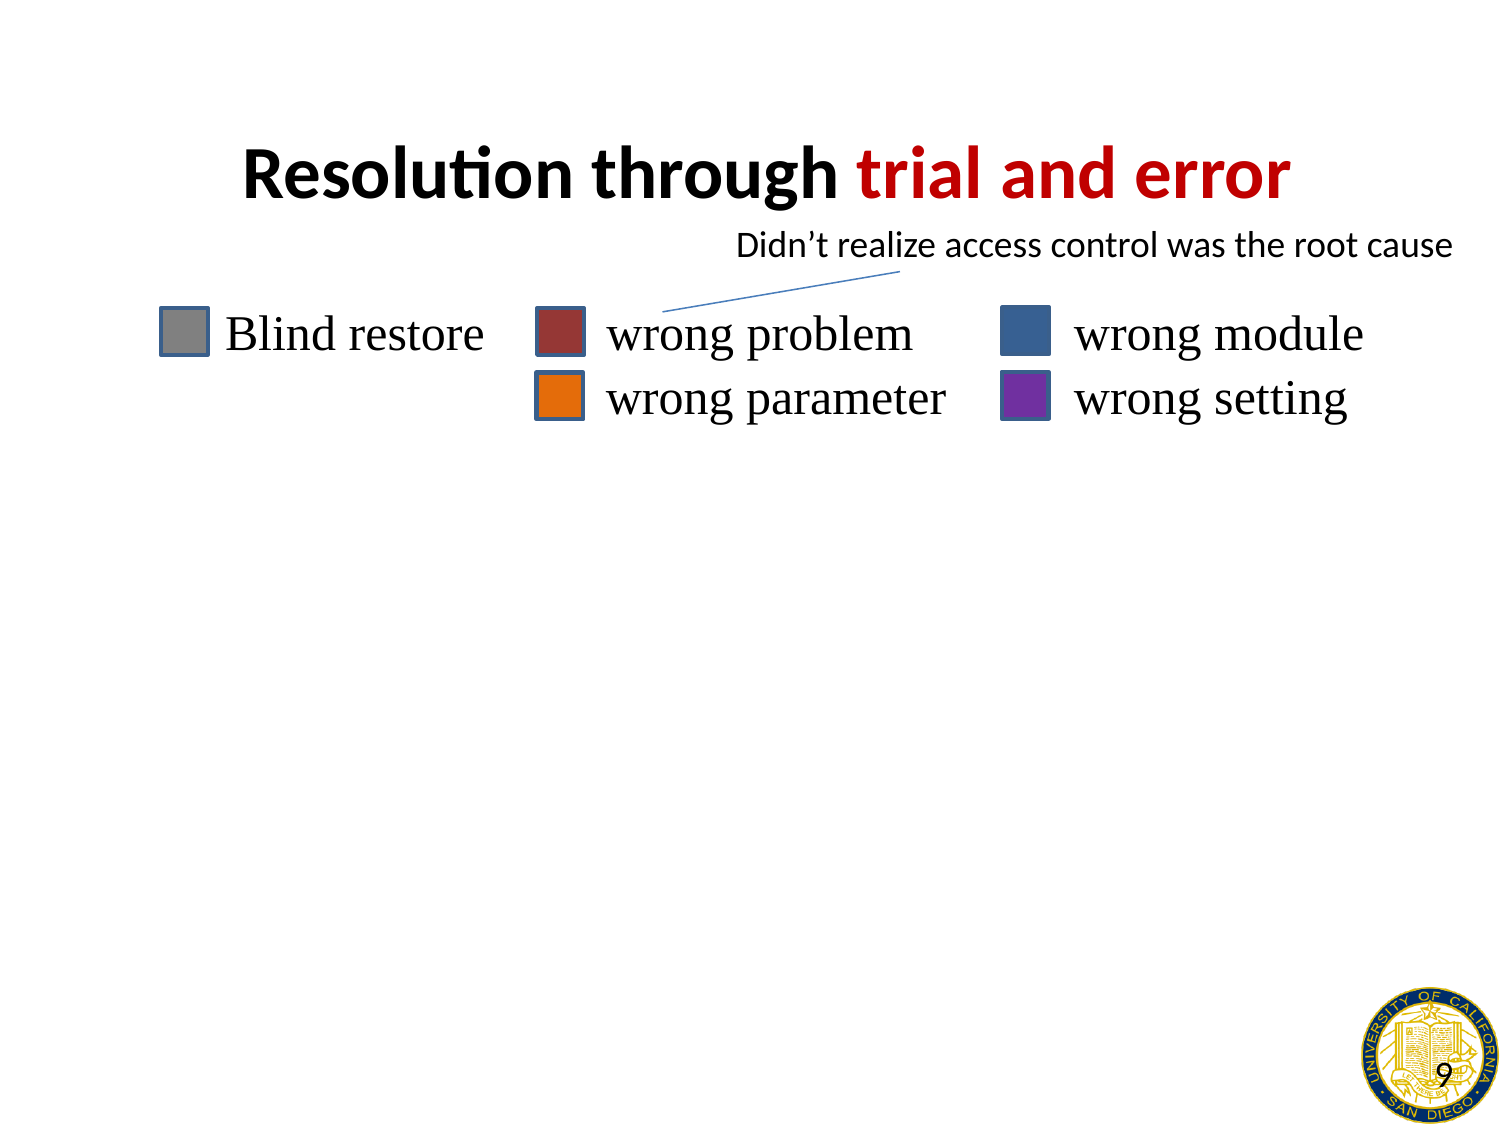

# Resolution through trial and error
Didn’t realize access control was the root cause
Blind restore

wrong problem

wrong module

wrong parameter

wrong setting

9